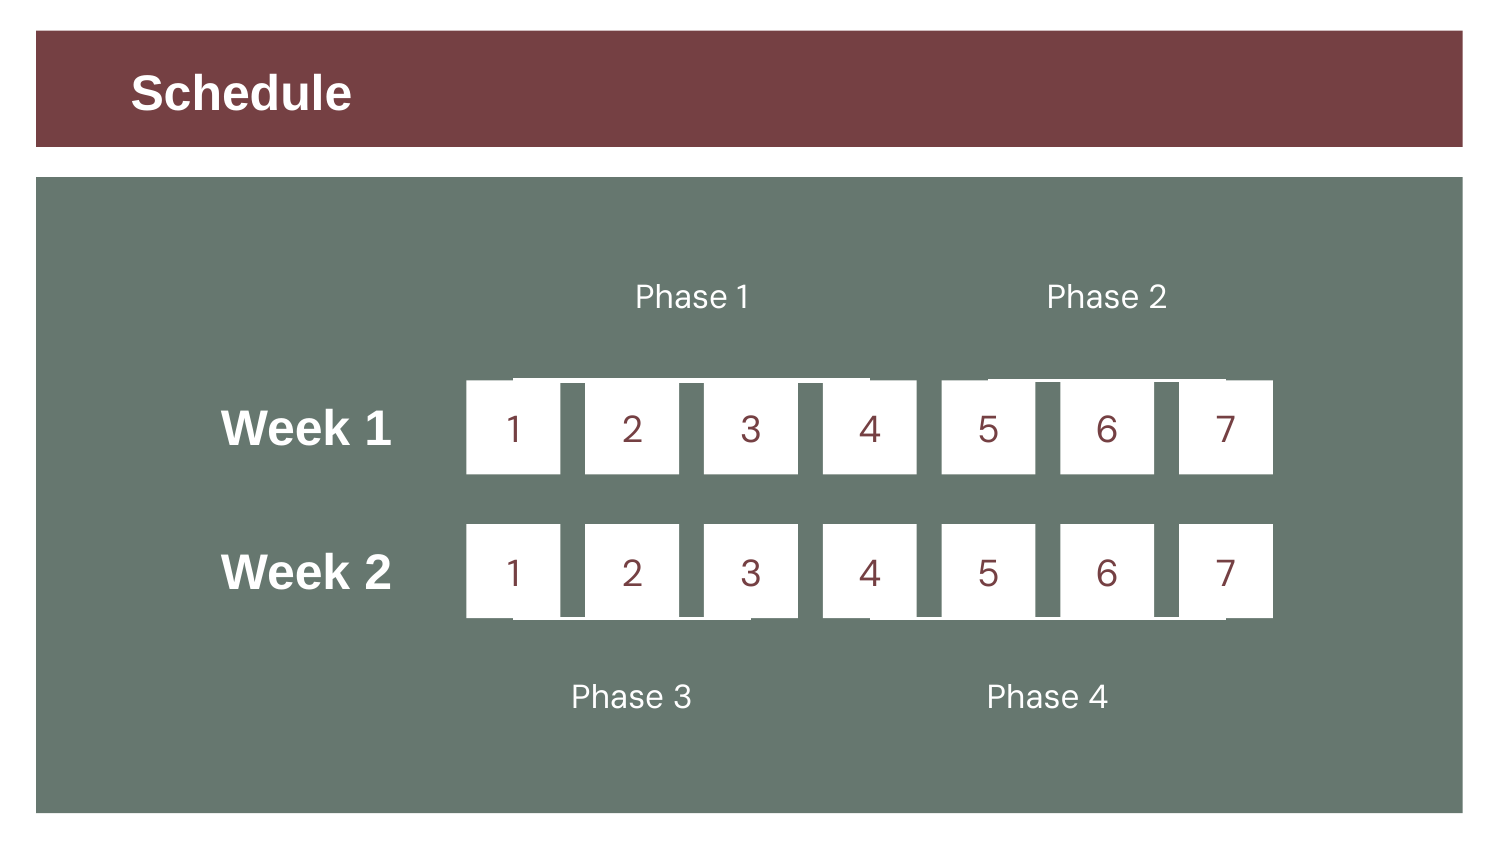

# Schedule
Phase 1
Phase 2
Week 1
1
2
3
4
5
6
7
1
2
3
4
5
6
7
Week 2
Phase 3
Phase 4